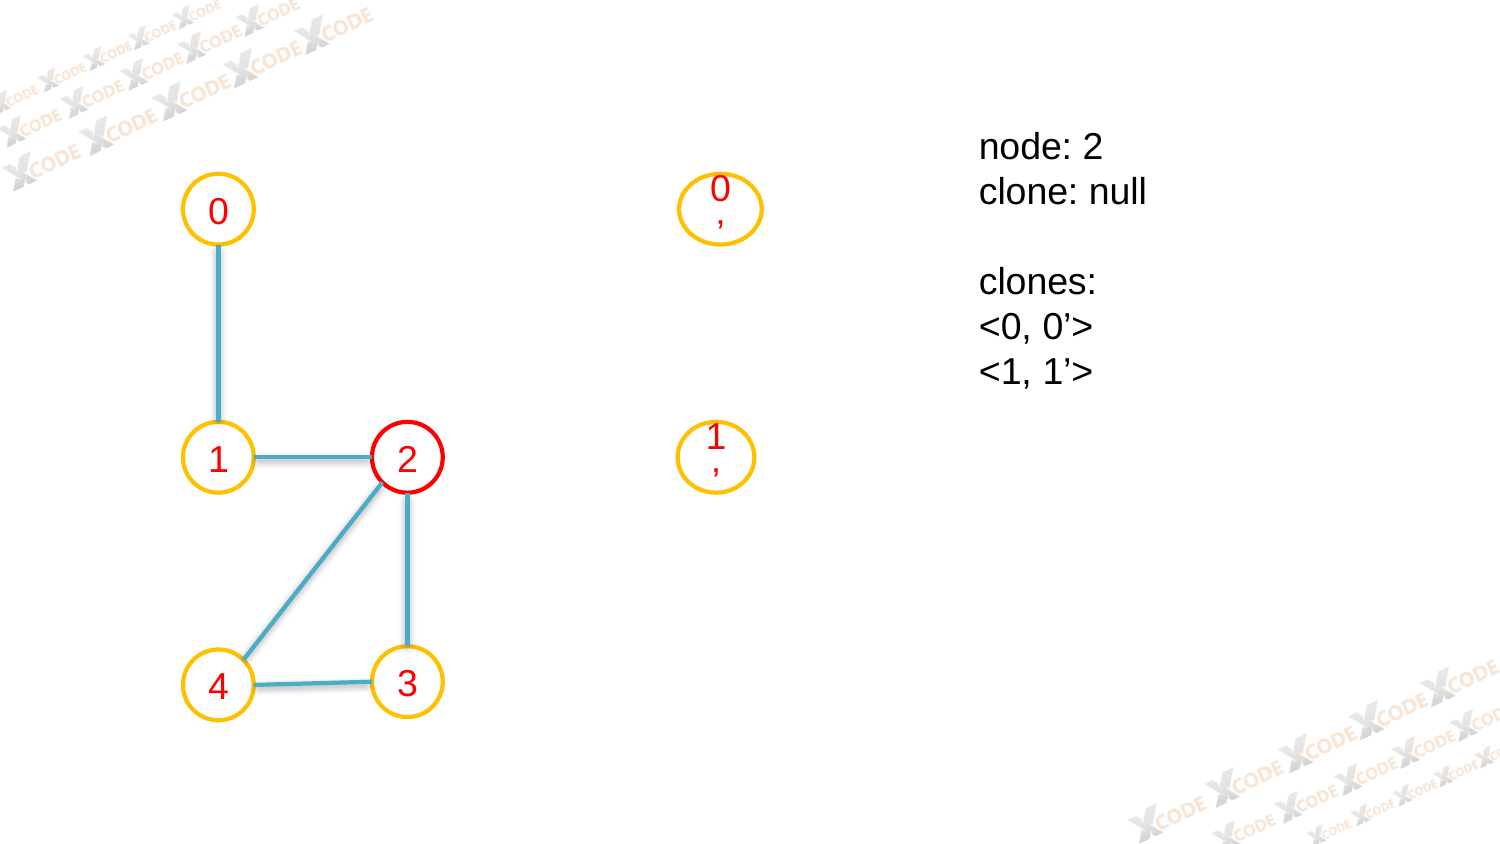

node: 2
clone: null

clones:
<0, 0’>
<1, 1’>
0
0’
1
2
1’
3
4